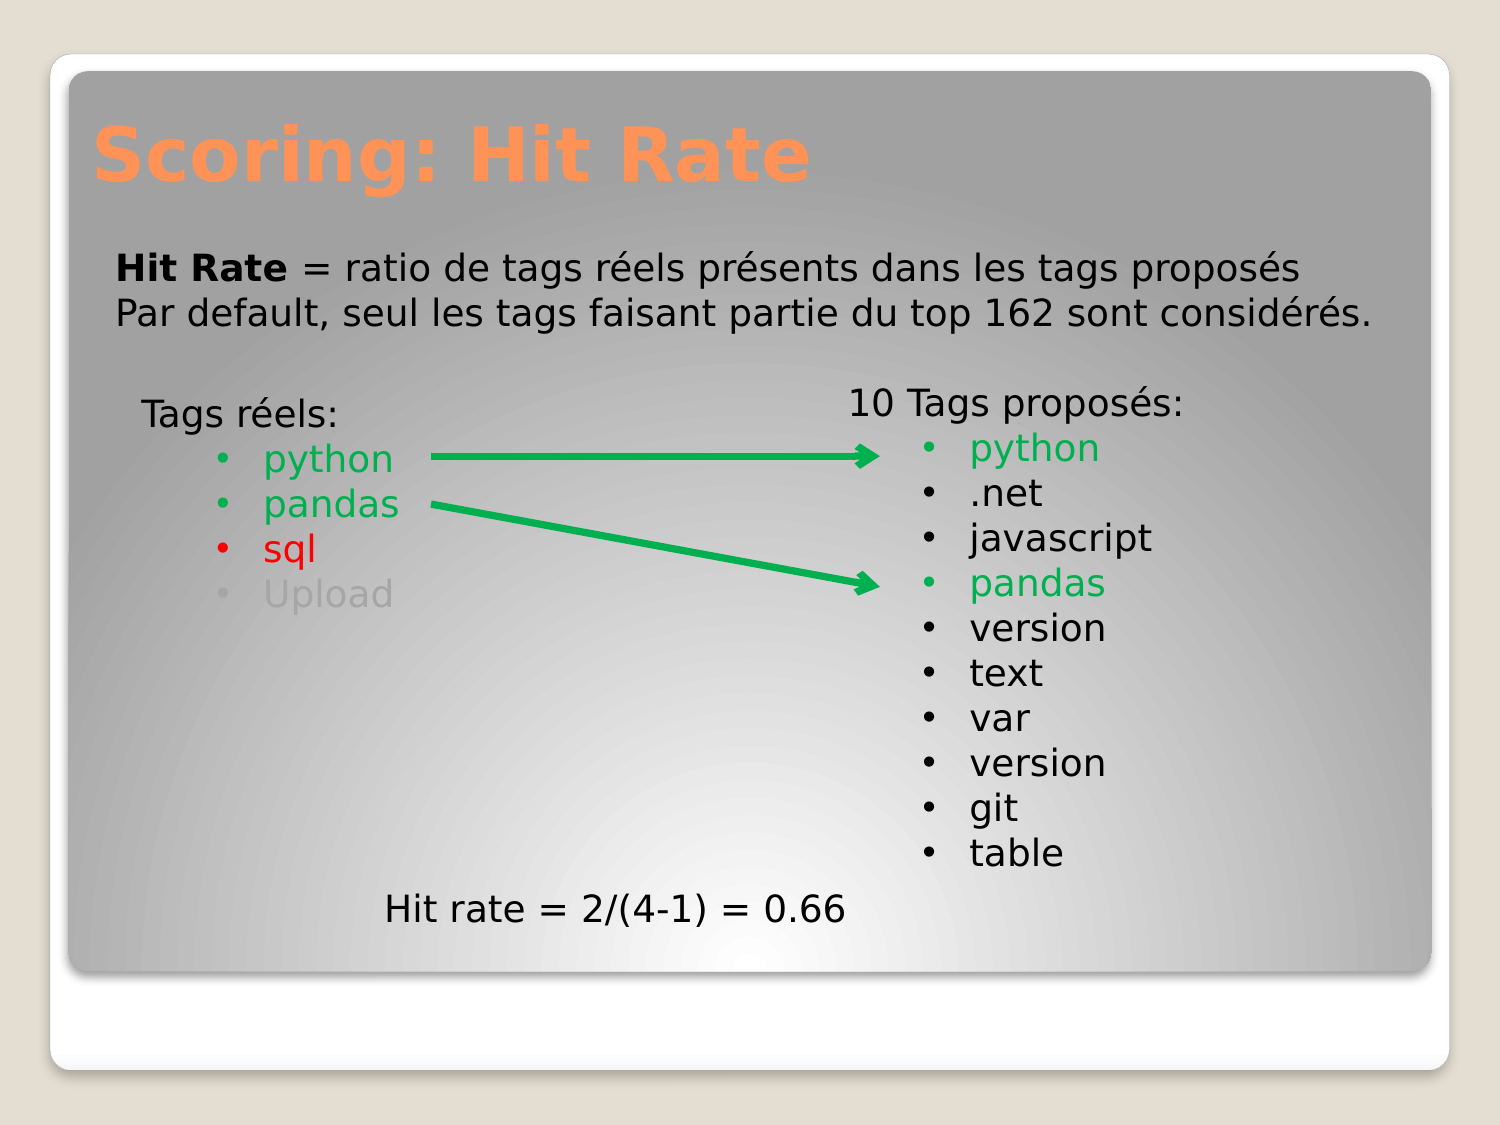

# Scoring: Hit Rate

Hit Rate = ratio de tags réels présents dans les tags proposés
Par default, seul les tags faisant partie du top 162 sont considérés.

10 Tags proposés:
python
.net
javascript
pandas
version
text
var
version
git
table

Tags réels:
python
pandas
sql
Upload

              Hit rate = 2/(4-1) = 0.66